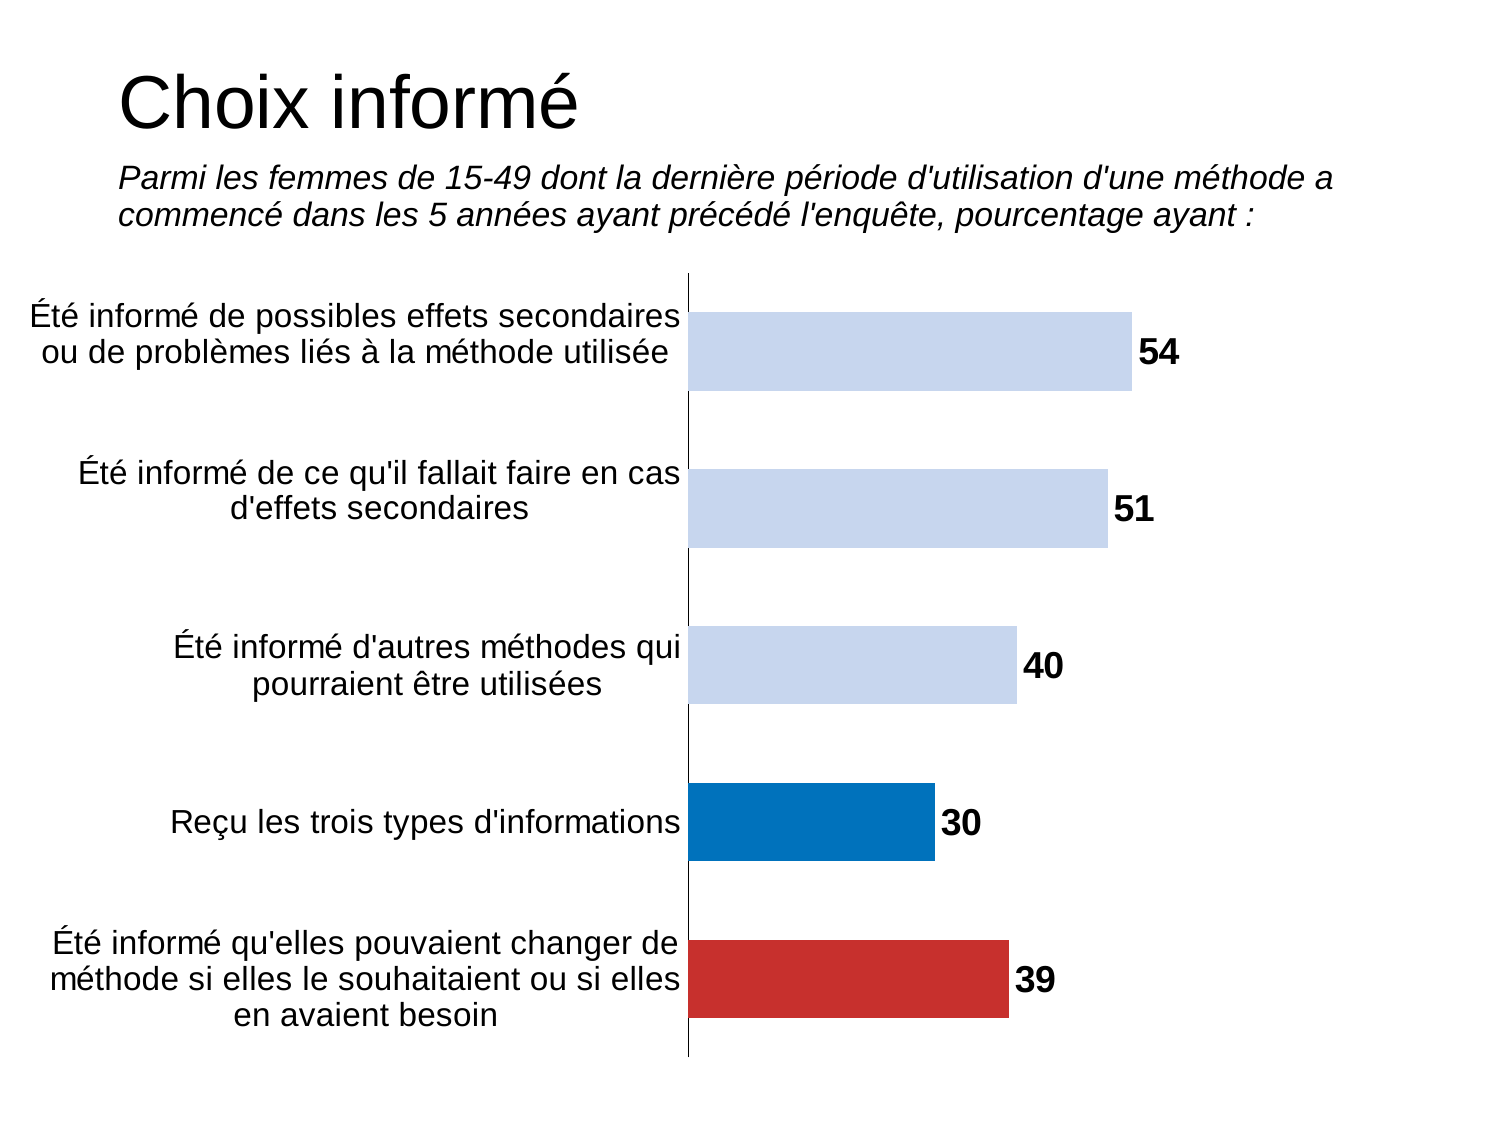

# Choix informé
Parmi les femmes de 15-49 dont la dernière période d'utilisation d'une méthode a commencé dans les 5 années ayant précédé l'enquête, pourcentage ayant :

### Chart

| Category | Column1 |
|---|---|
| Été informé qu'elles pouvaient changer de méthode si elles le souhaitaient ou si elles en avaient besoin | 39.0 |
| Reçu les trois types d'informations | 30.0 |
| Été informé d'autres méthodes qui pourraient être utilisées | 40.0 |
| Été informé de ce qu'il fallait faire en cas d'effets secondaires
 | 51.0 |
| Été informé de possibles effets secondaires ou de problèmes liés à la méthode utilisée
 | 54.0 |

### Chart

| Category |
|---|